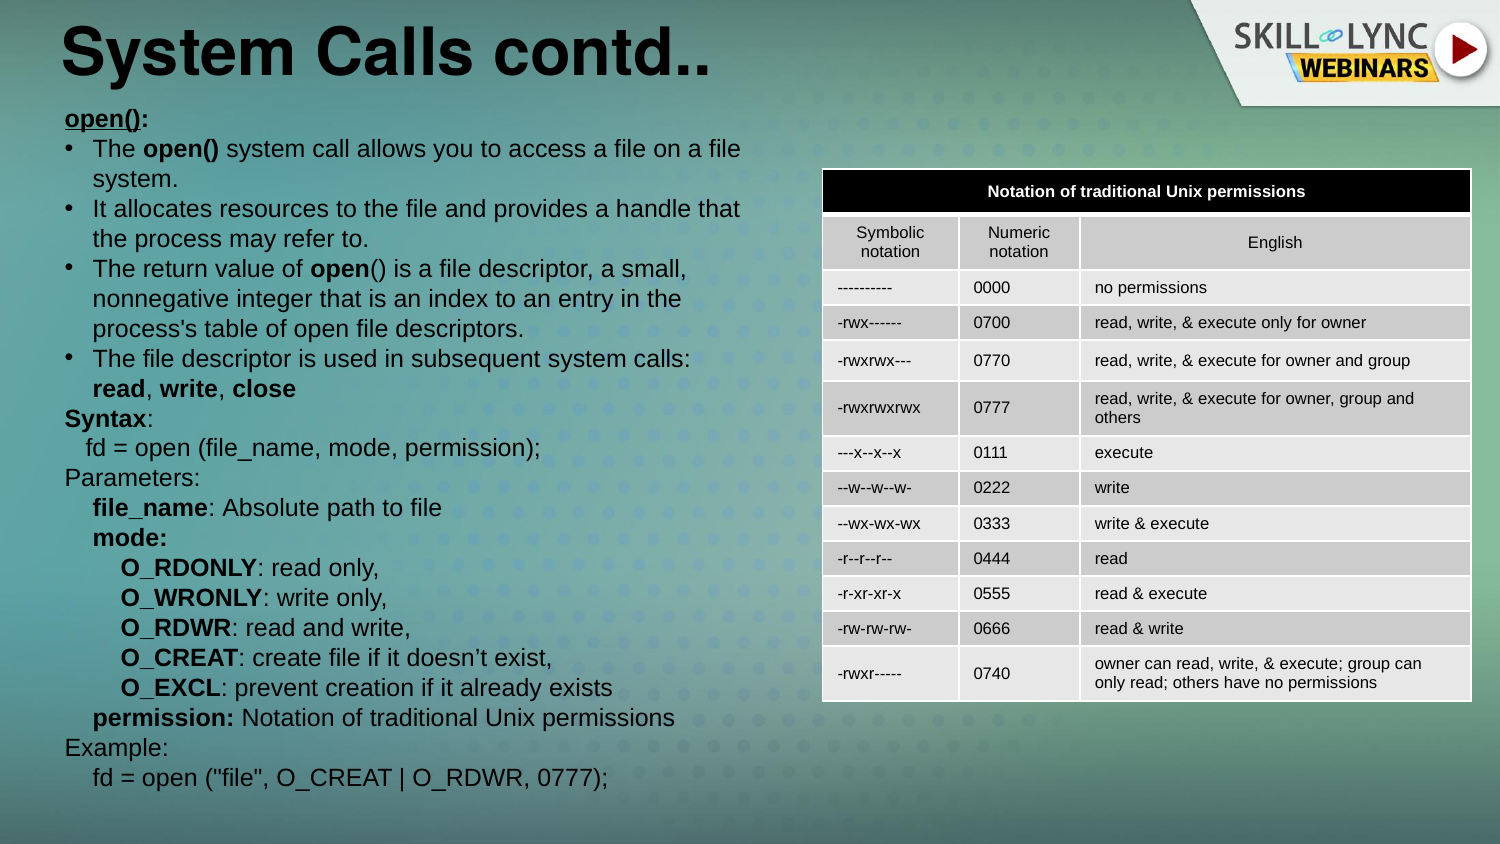

# System Calls contd..

open():
The open() system call allows you to access a file on a file system.
It allocates resources to the file and provides a handle that the process may refer to.
The return value of open() is a file descriptor, a small, nonnegative integer that is an index to an entry in the process's table of open file descriptors.
The file descriptor is used in subsequent system calls: read, write, close
Syntax:
   fd = open (file_name, mode, permission);
Parameters:
    file_name: Absolute path to file
    mode:
        O_RDONLY: read only,
        O_WRONLY: write only,
        O_RDWR: read and write,
        O_CREAT: create file if it doesn’t exist,
        O_EXCL: prevent creation if it already exists
    permission: Notation of traditional Unix permissions
Example:
    fd = open ("file", O_CREAT | O_RDWR, 0777);

| Notation of traditional Unix permissions |  |  |
| --- | --- | --- |
| Symbolic notation | Numeric notation | English |
| ---------- | 0000 | no permissions |
| -rwx------ | 0700 | read, write, & execute only for owner |
| -rwxrwx--- | 0770 | read, write, & execute for owner and group |
| -rwxrwxrwx | 0777 | read, write, & execute for owner, group and others |
| ---x--x--x | 0111 | execute |
| --w--w--w- | 0222 | write |
| --wx-wx-wx | 0333 | write & execute |
| -r--r--r-- | 0444 | read |
| -r-xr-xr-x | 0555 | read & execute |
| -rw-rw-rw- | 0666 | read & write |
| -rwxr----- | 0740 | owner can read, write, & execute; group can only read; others have no permissions |